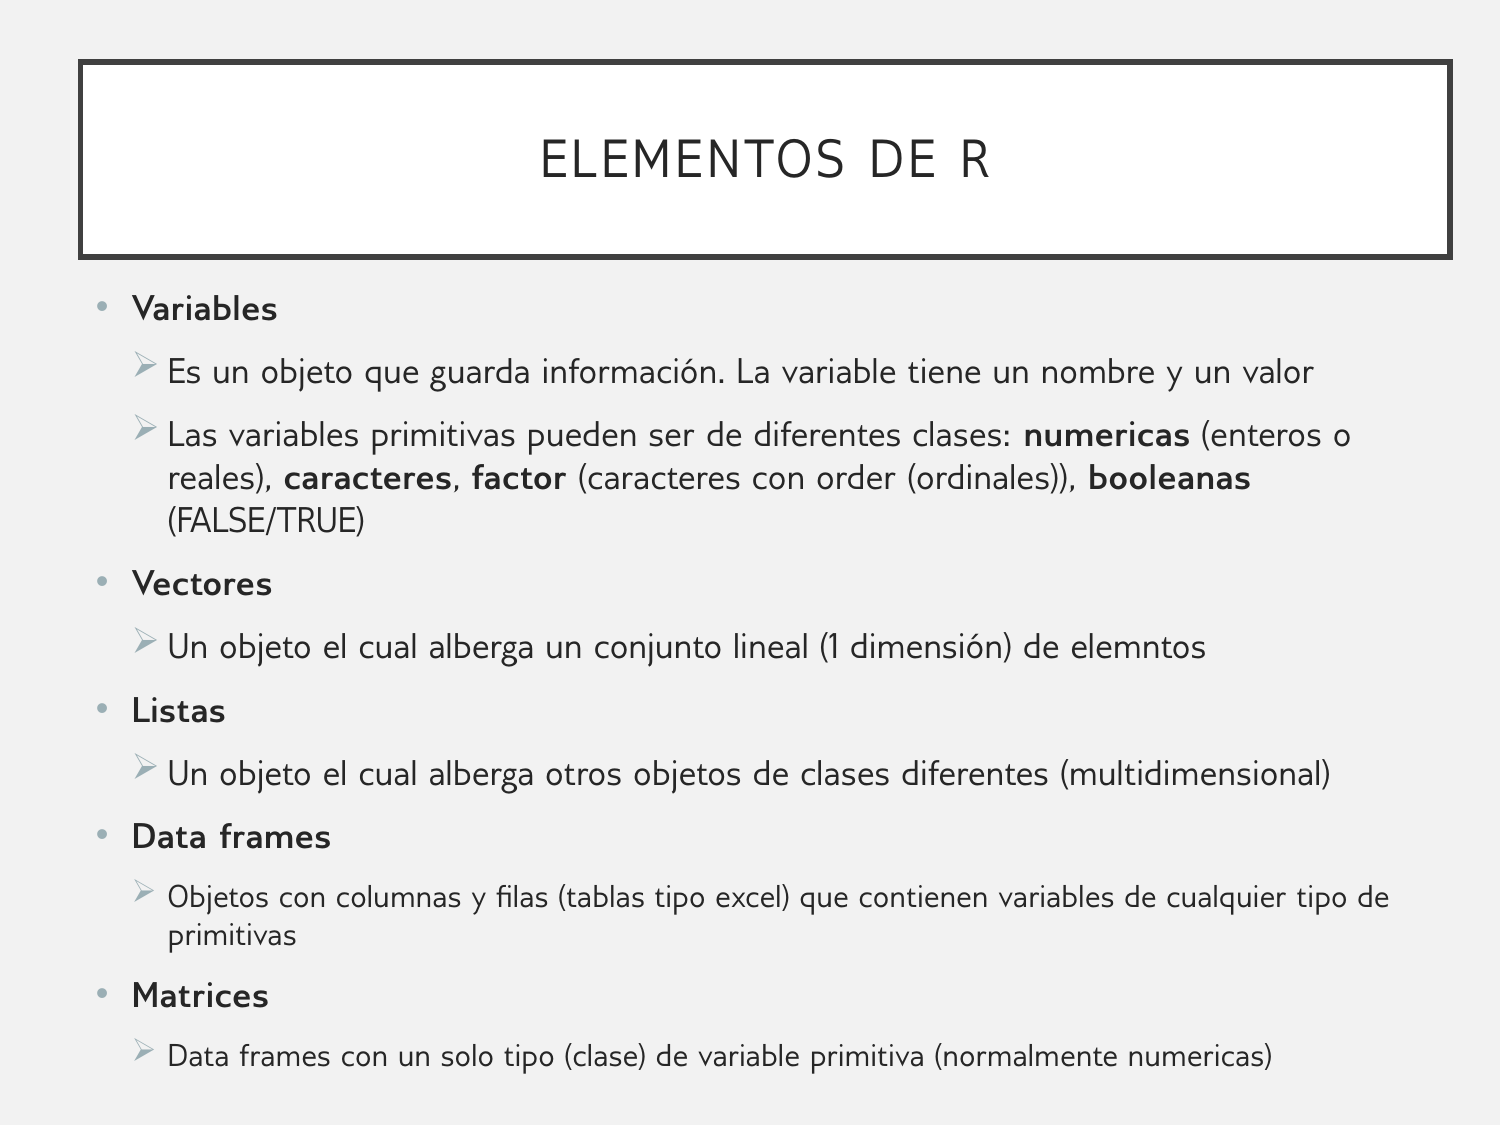

# Elementos de R
Variables
Es un objeto que guarda información. La variable tiene un nombre y un valor
Las variables primitivas pueden ser de diferentes clases: numericas (enteros o reales), caracteres, factor (caracteres con order (ordinales)), booleanas (FALSE/TRUE)
Vectores
Un objeto el cual alberga un conjunto lineal (1 dimensión) de elemntos
Listas
Un objeto el cual alberga otros objetos de clases diferentes (multidimensional)
Data frames
Objetos con columnas y filas (tablas tipo excel) que contienen variables de cualquier tipo de primitivas
Matrices
Data frames con un solo tipo (clase) de variable primitiva (normalmente numericas)